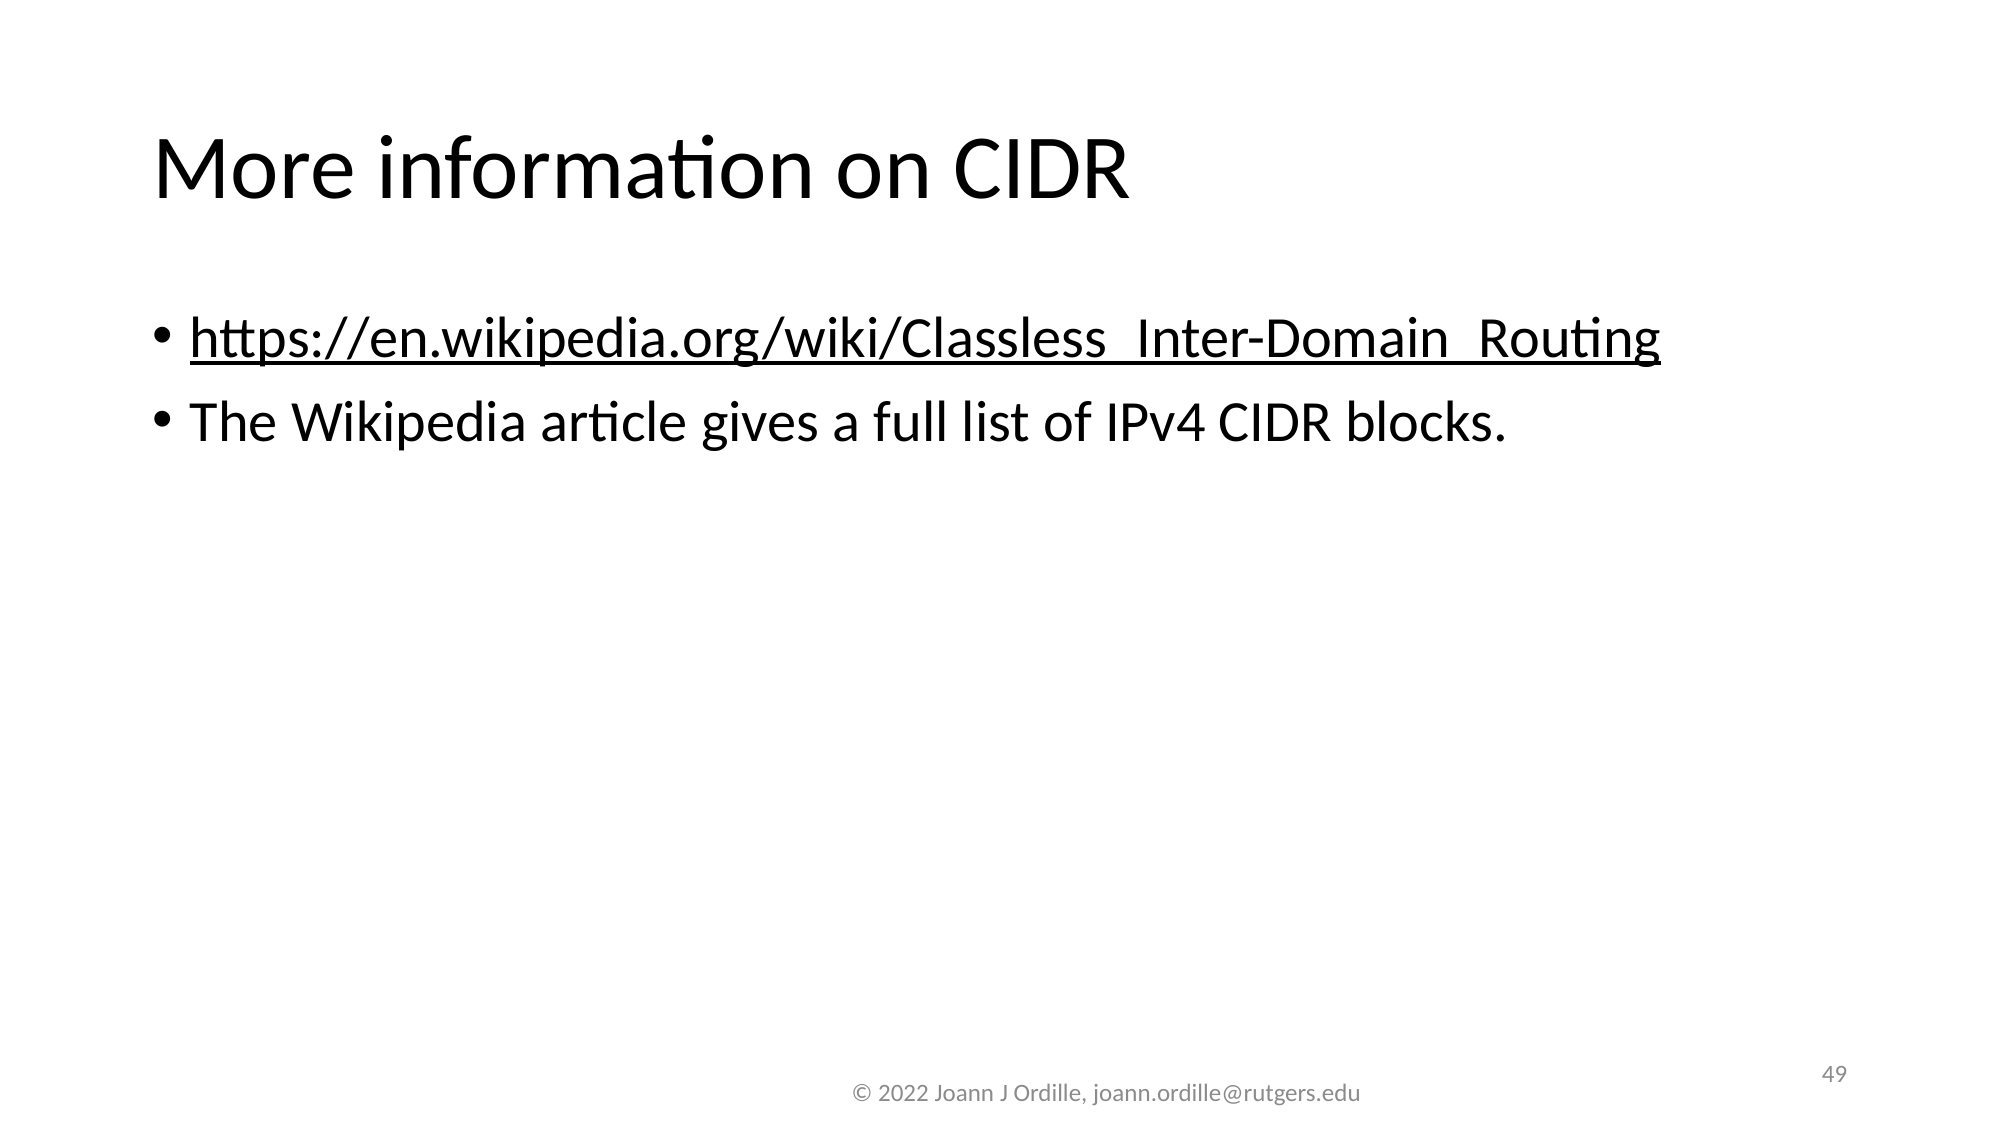

# More information on CIDR
https://en.wikipedia.org/wiki/Classless_Inter-Domain_Routing
The Wikipedia article gives a full list of IPv4 CIDR blocks.

49
© 2022 Joann J Ordille, joann.ordille@rutgers.edu